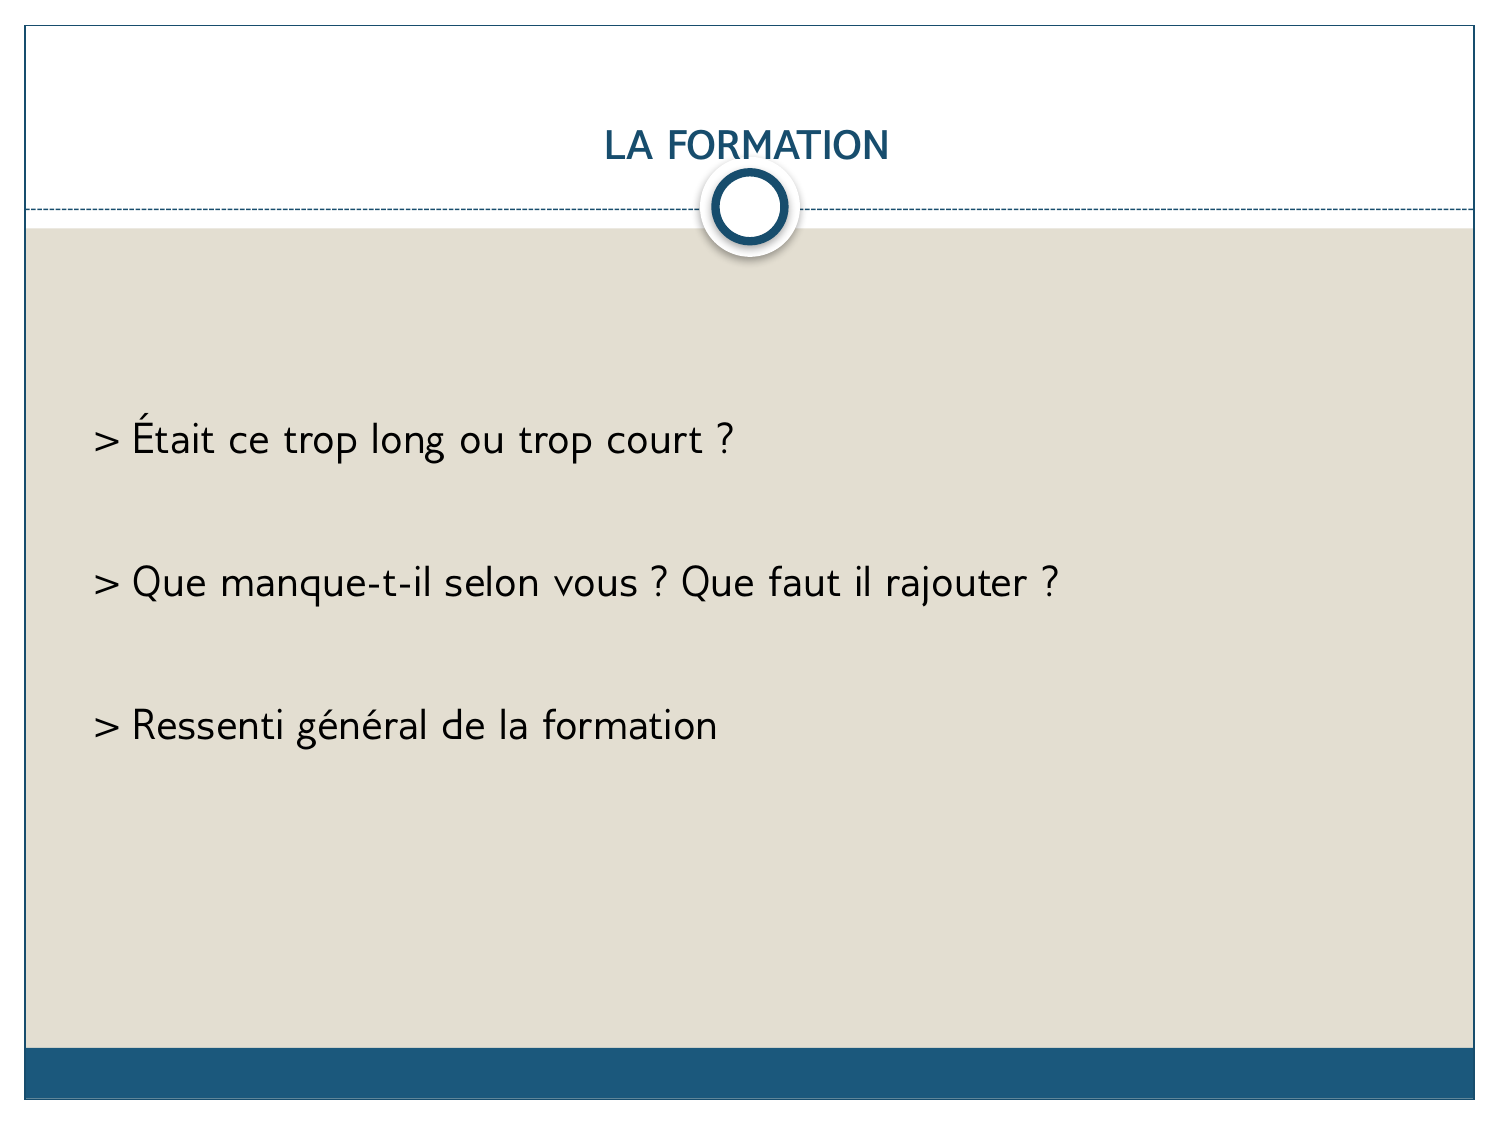

# LA FORMATION
> Était ce trop long ou trop court ?

> Que manque-t-il selon vous ? Que faut il rajouter ?

> Ressenti général de la formation